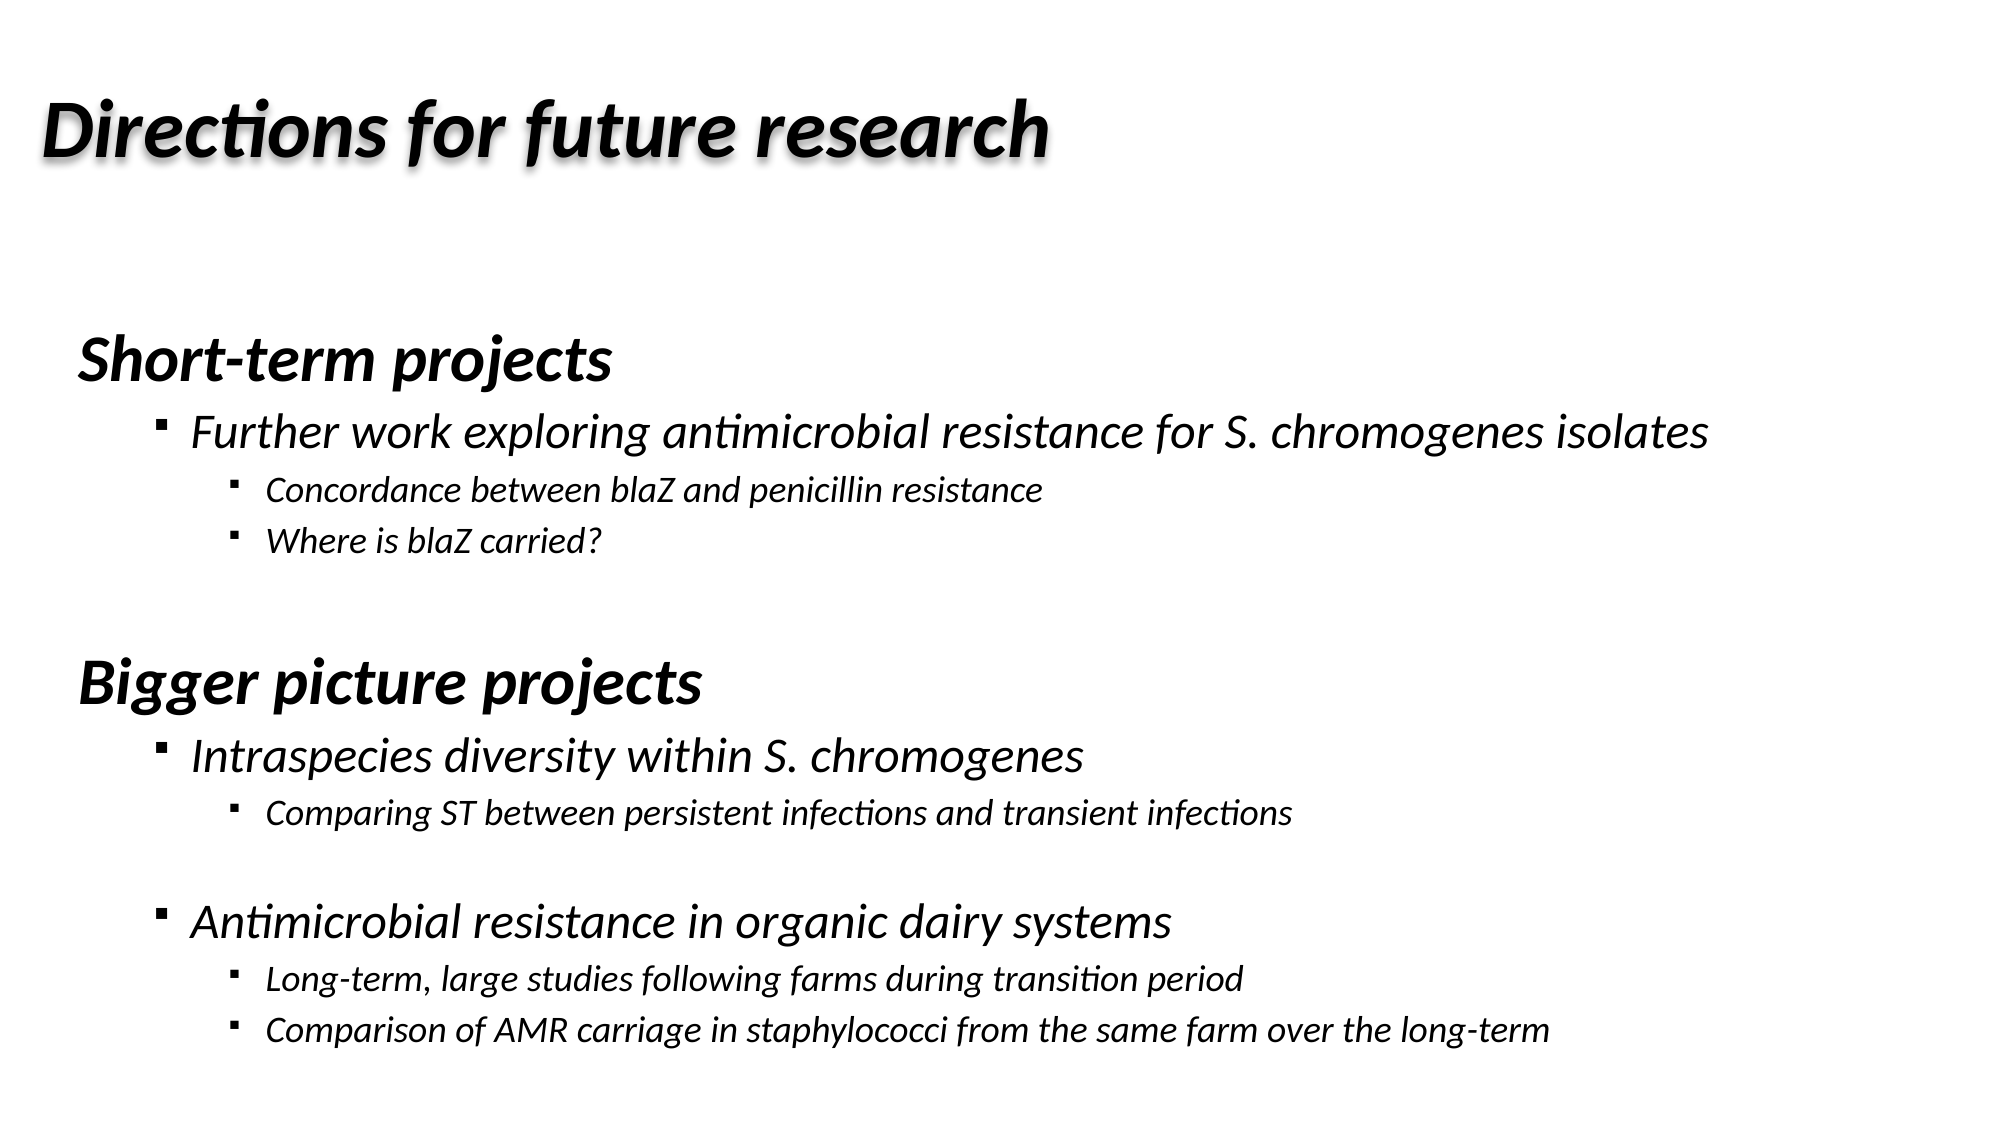

Directions for future research

Short-term projects
Further work exploring antimicrobial resistance for S. chromogenes isolates
Concordance between blaZ and penicillin resistance
Where is blaZ carried?

Bigger picture projects
Intraspecies diversity within S. chromogenes
Comparing ST between persistent infections and transient infections

Antimicrobial resistance in organic dairy systems
Long-term, large studies following farms during transition period
Comparison of AMR carriage in staphylococci from the same farm over the long-term